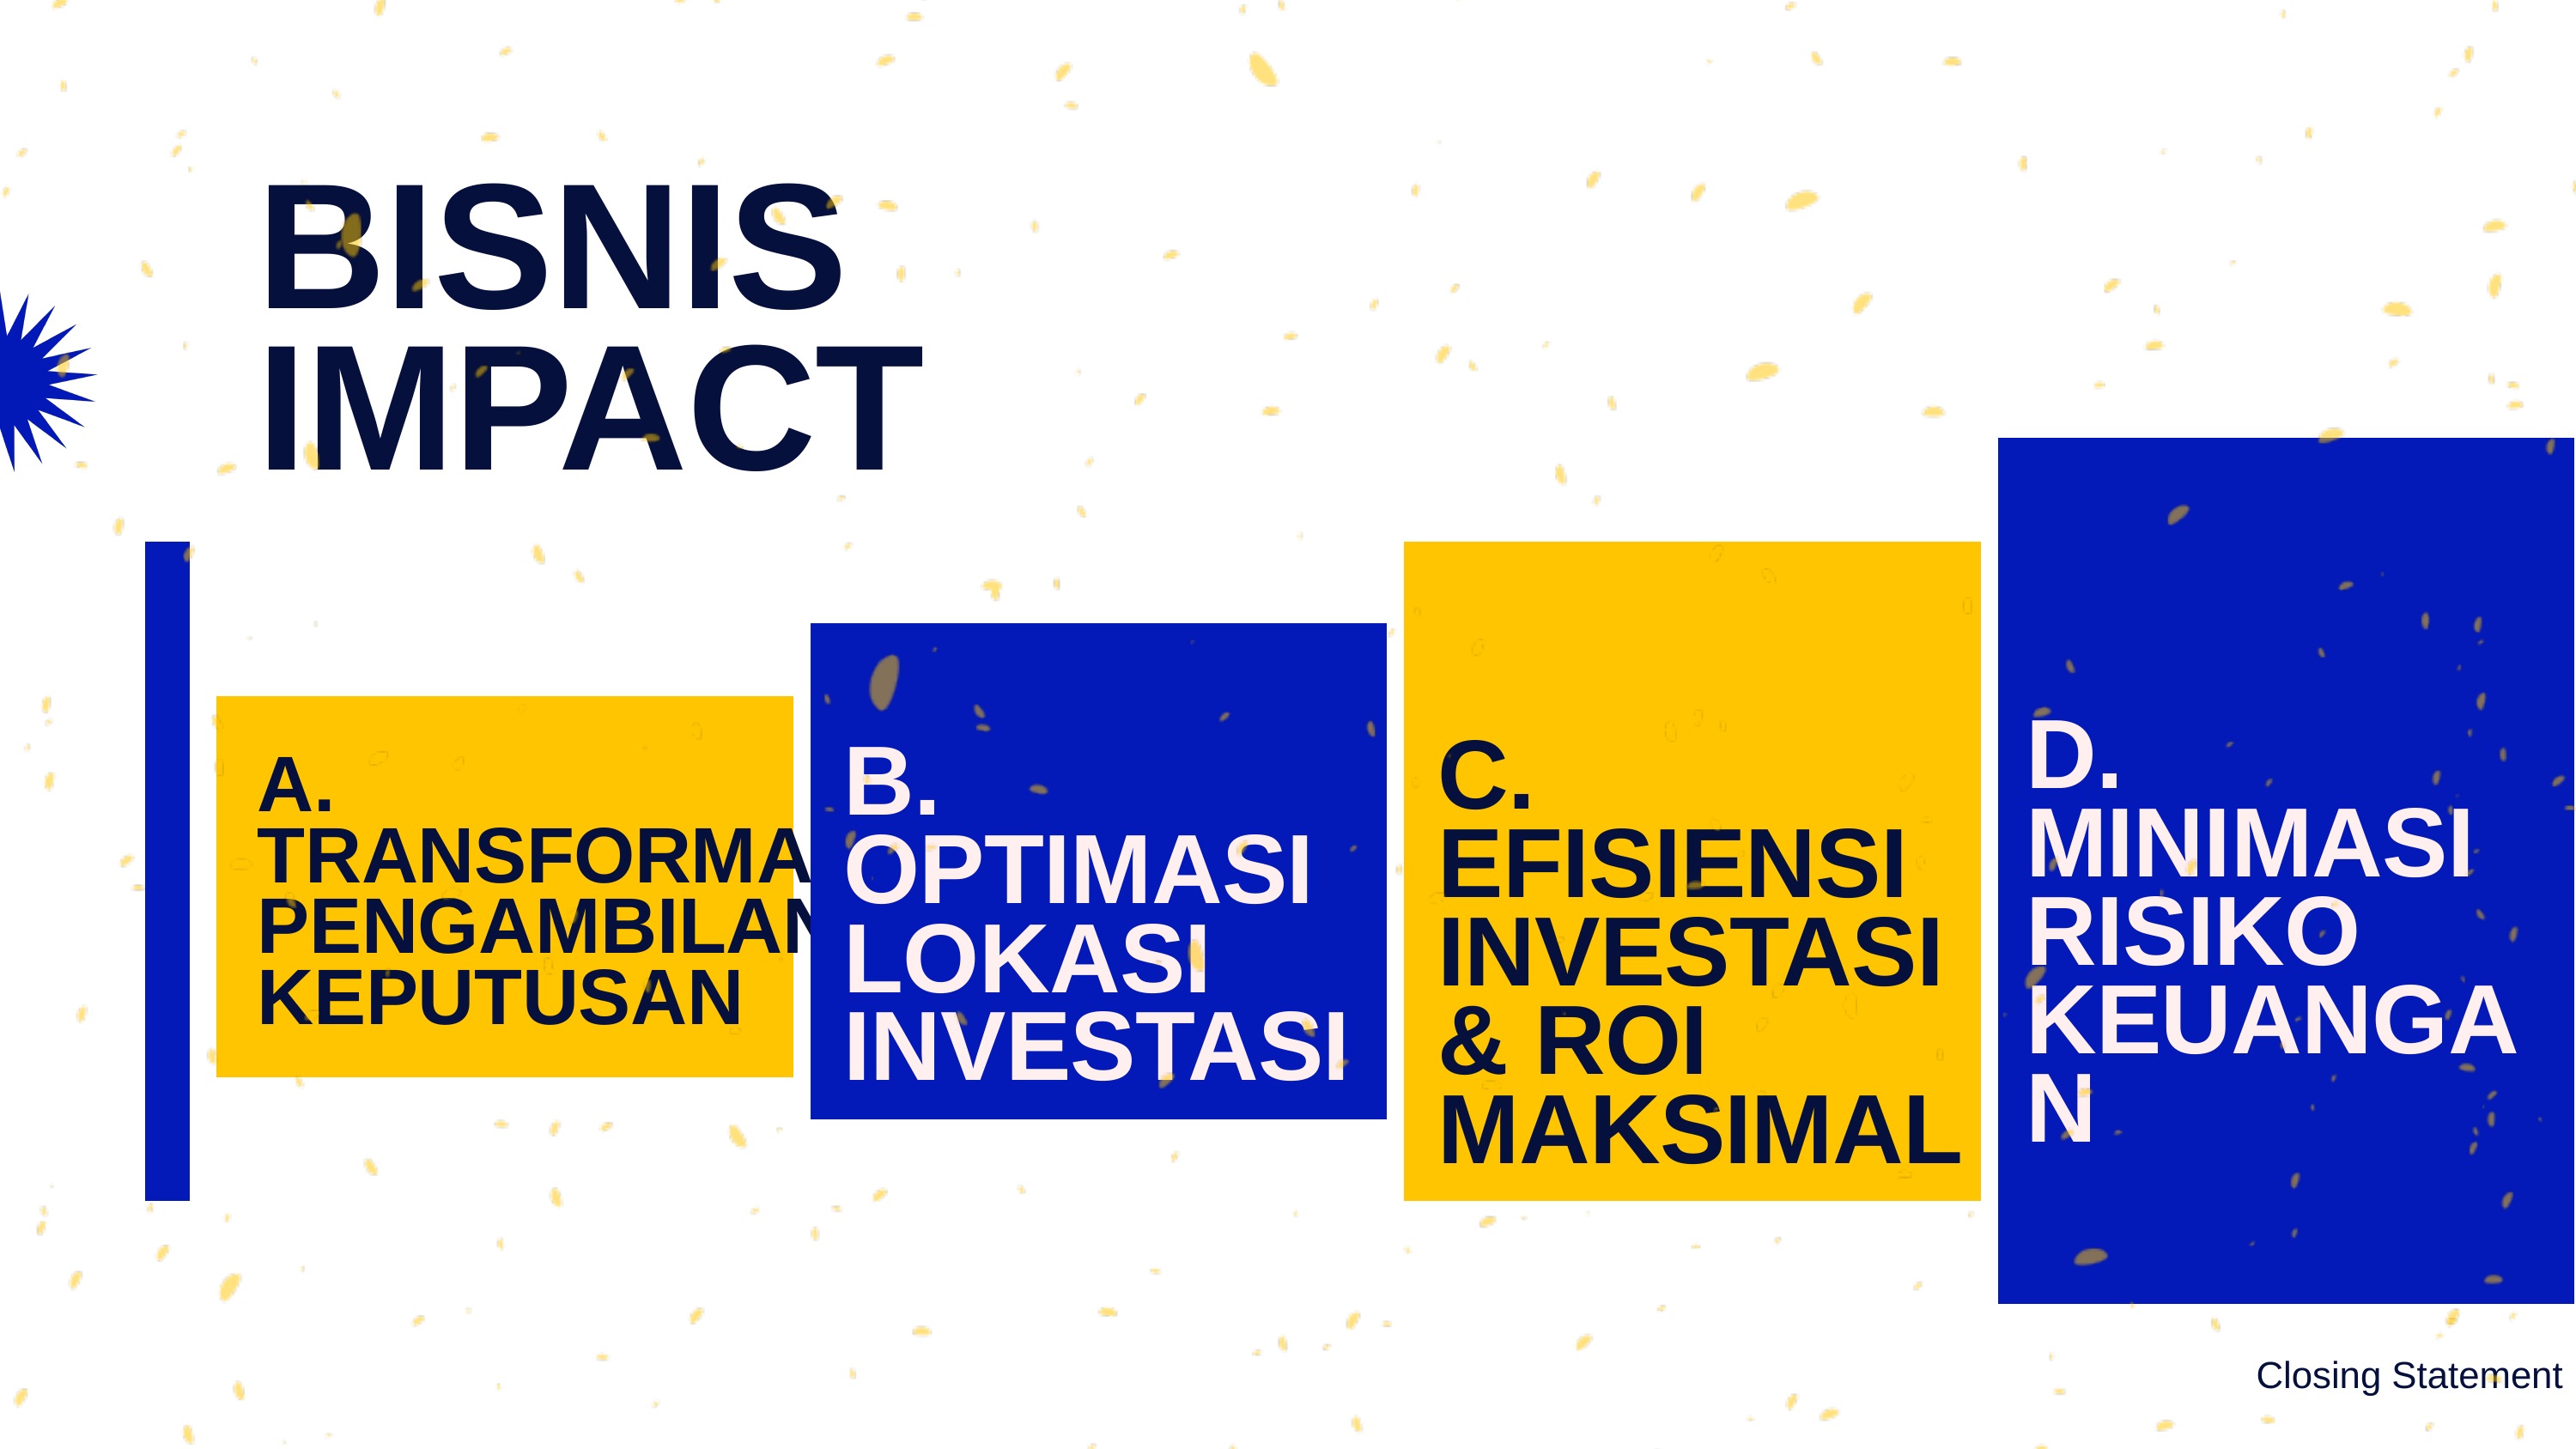

BISNIS
IMPACT

D. MINIMASI RISIKO KEUANGAN
C. EFISIENSI INVESTASI & ROI MAKSIMAL
B. OPTIMASI LOKASI INVESTASI
A. TRANSFORMASI PENGAMBILAN KEPUTUSAN
Closing Statement